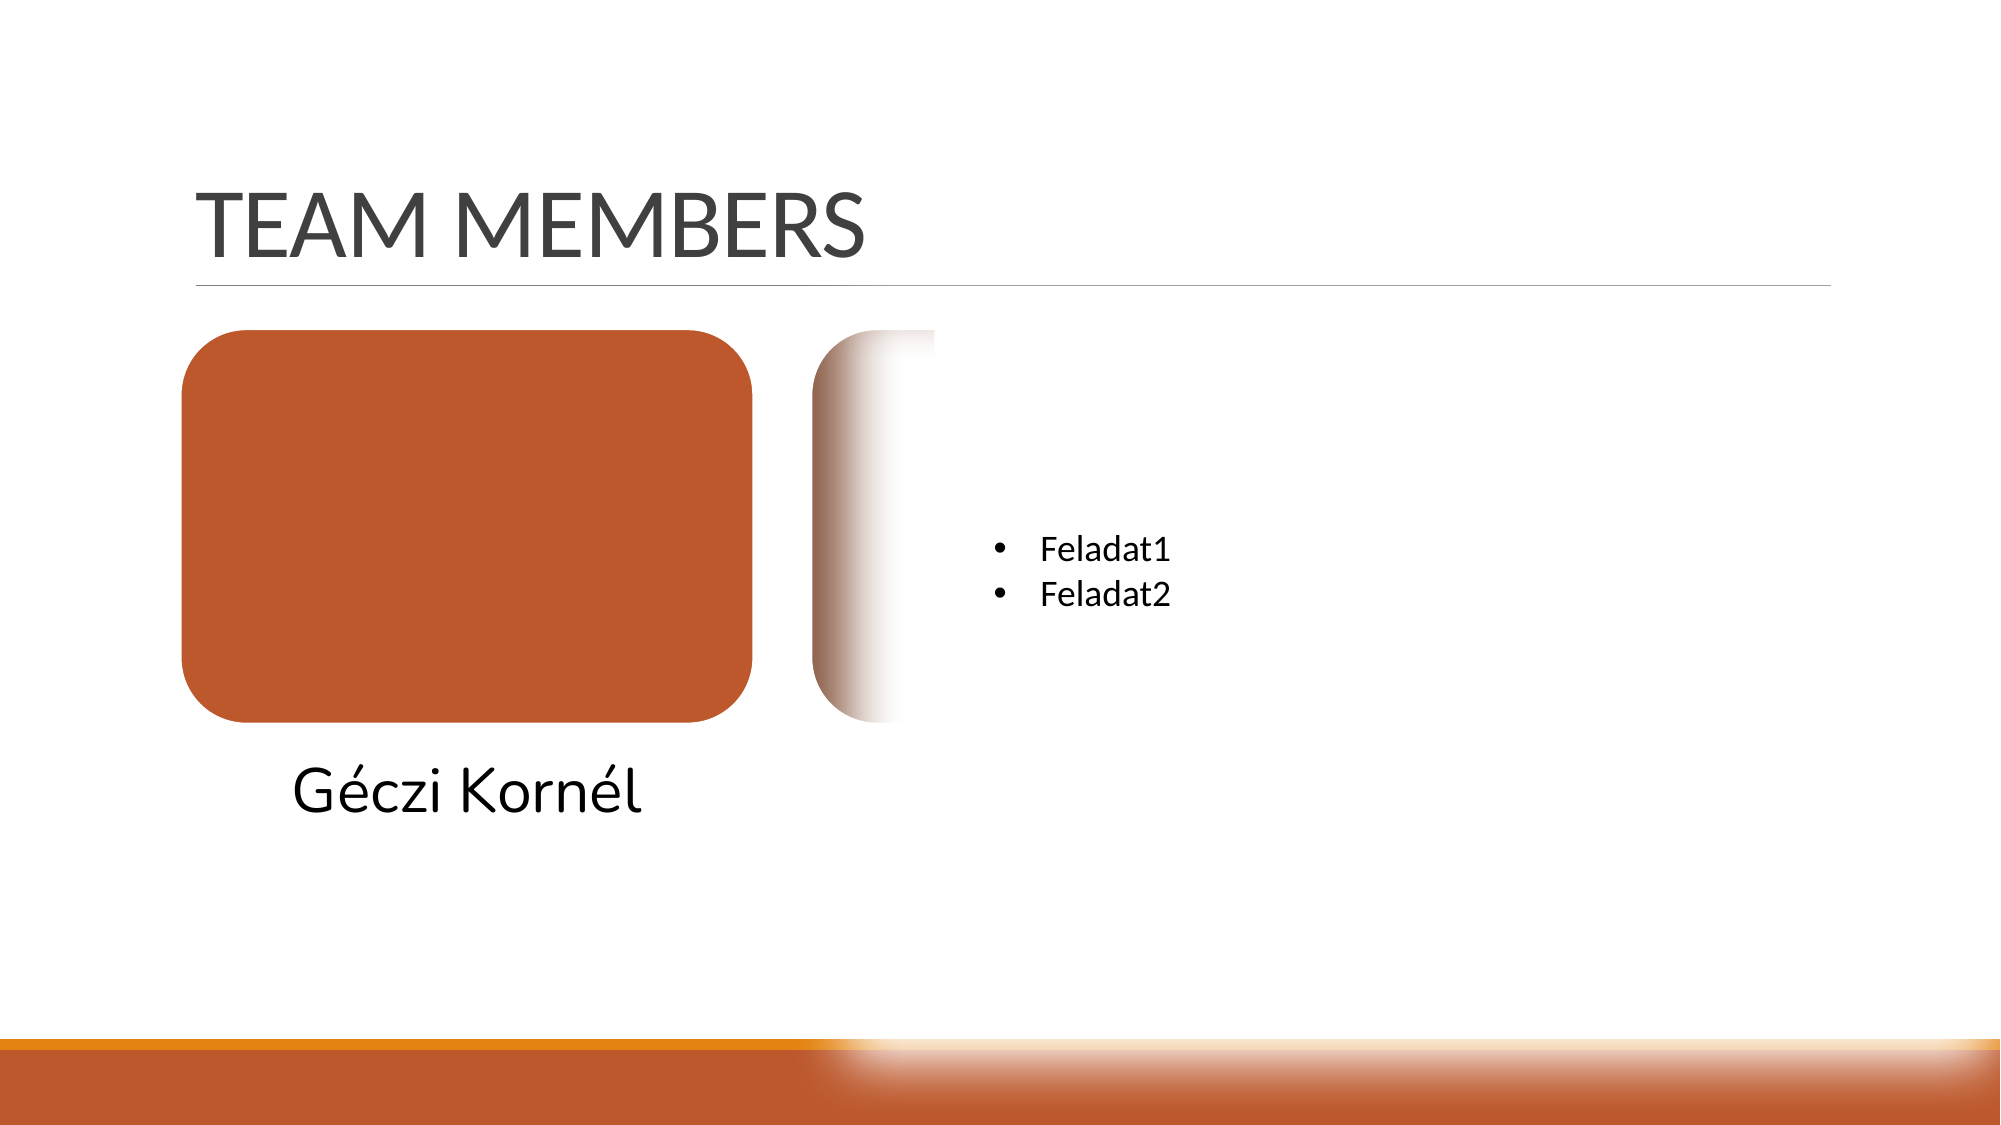

# Team Members
Géczi Kornél
Györfi Marcell
Pálóczi Imre
Feladat1
Feladat2